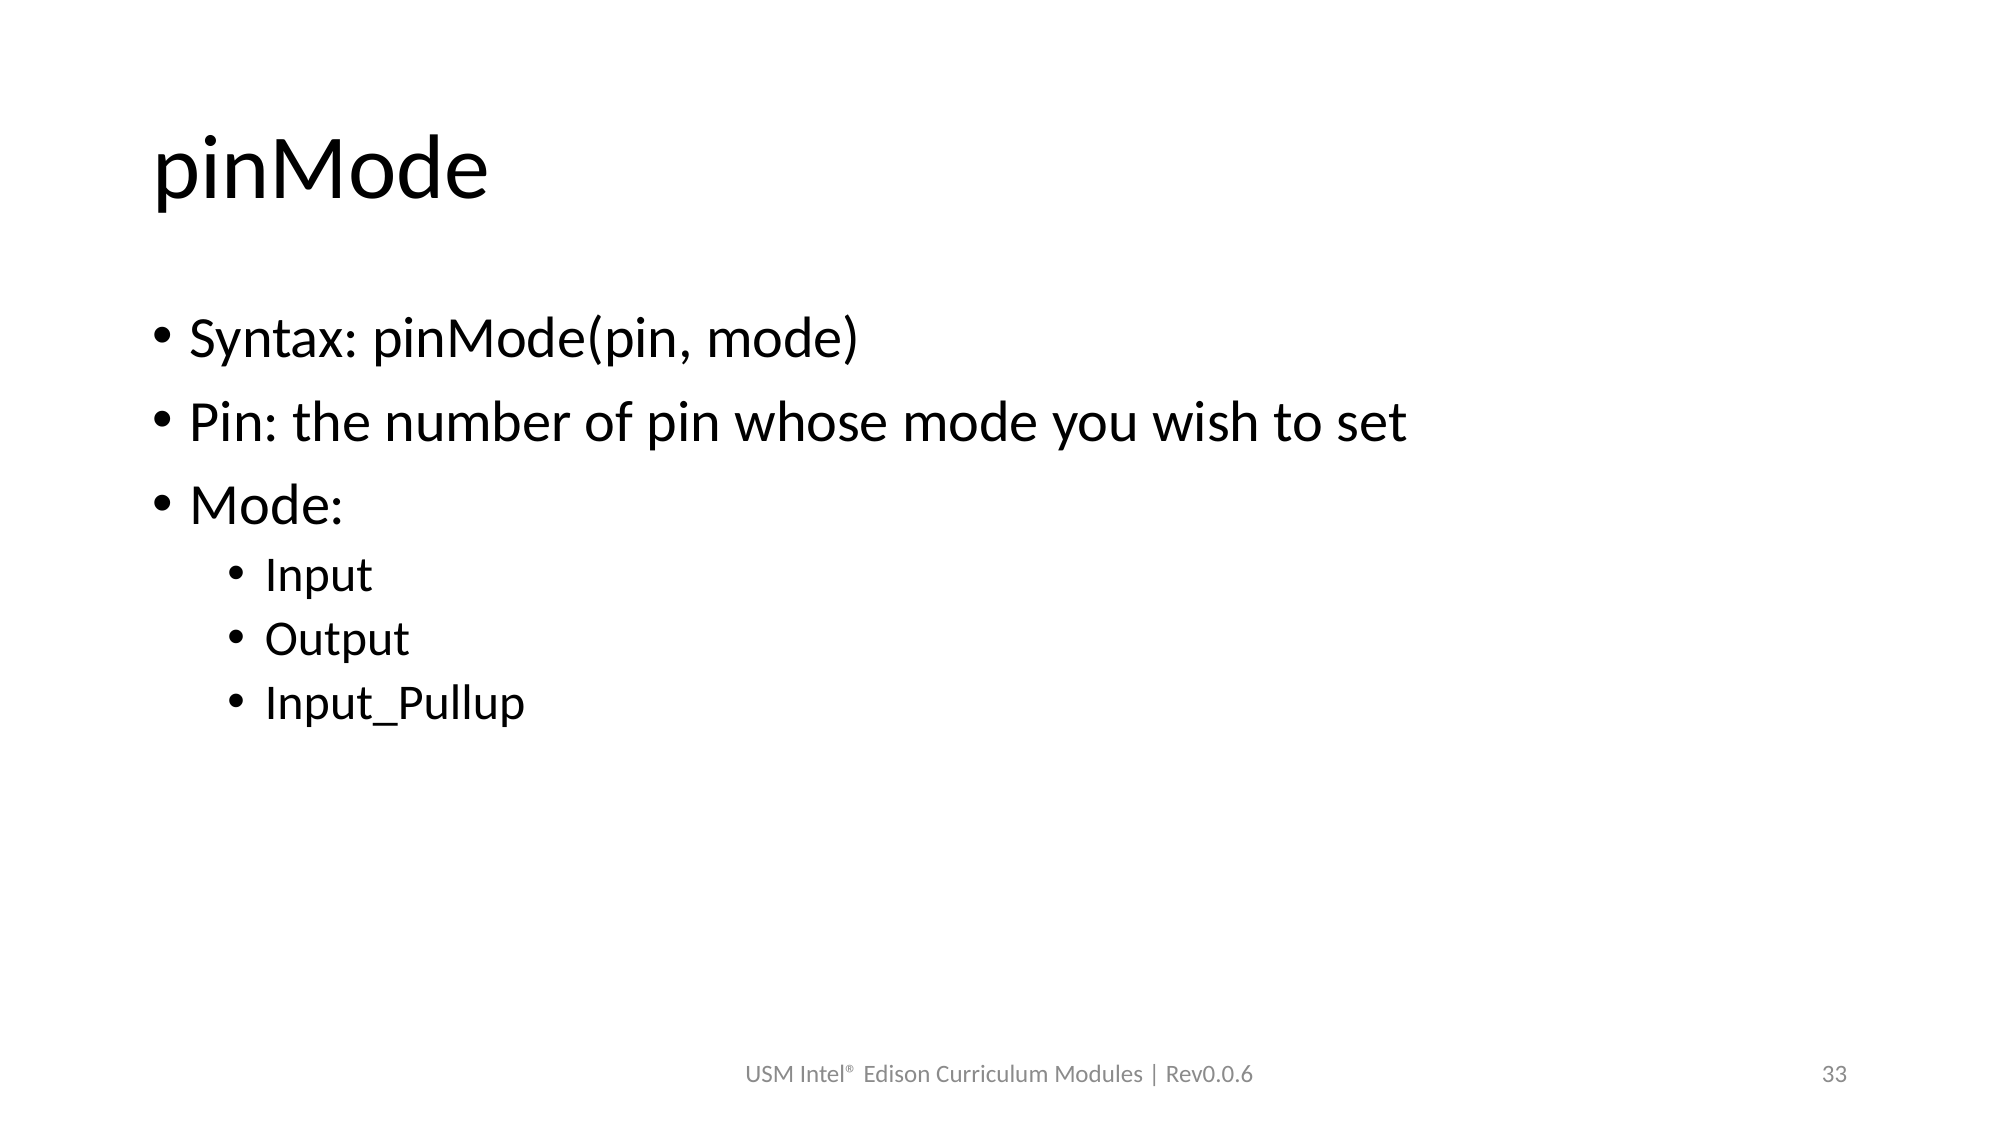

# pinMode
Syntax: pinMode(pin, mode)
Pin: the number of pin whose mode you wish to set
Mode:
Input
Output
Input_Pullup
USM Intel® Edison Curriculum Modules | Rev0.0.6
33